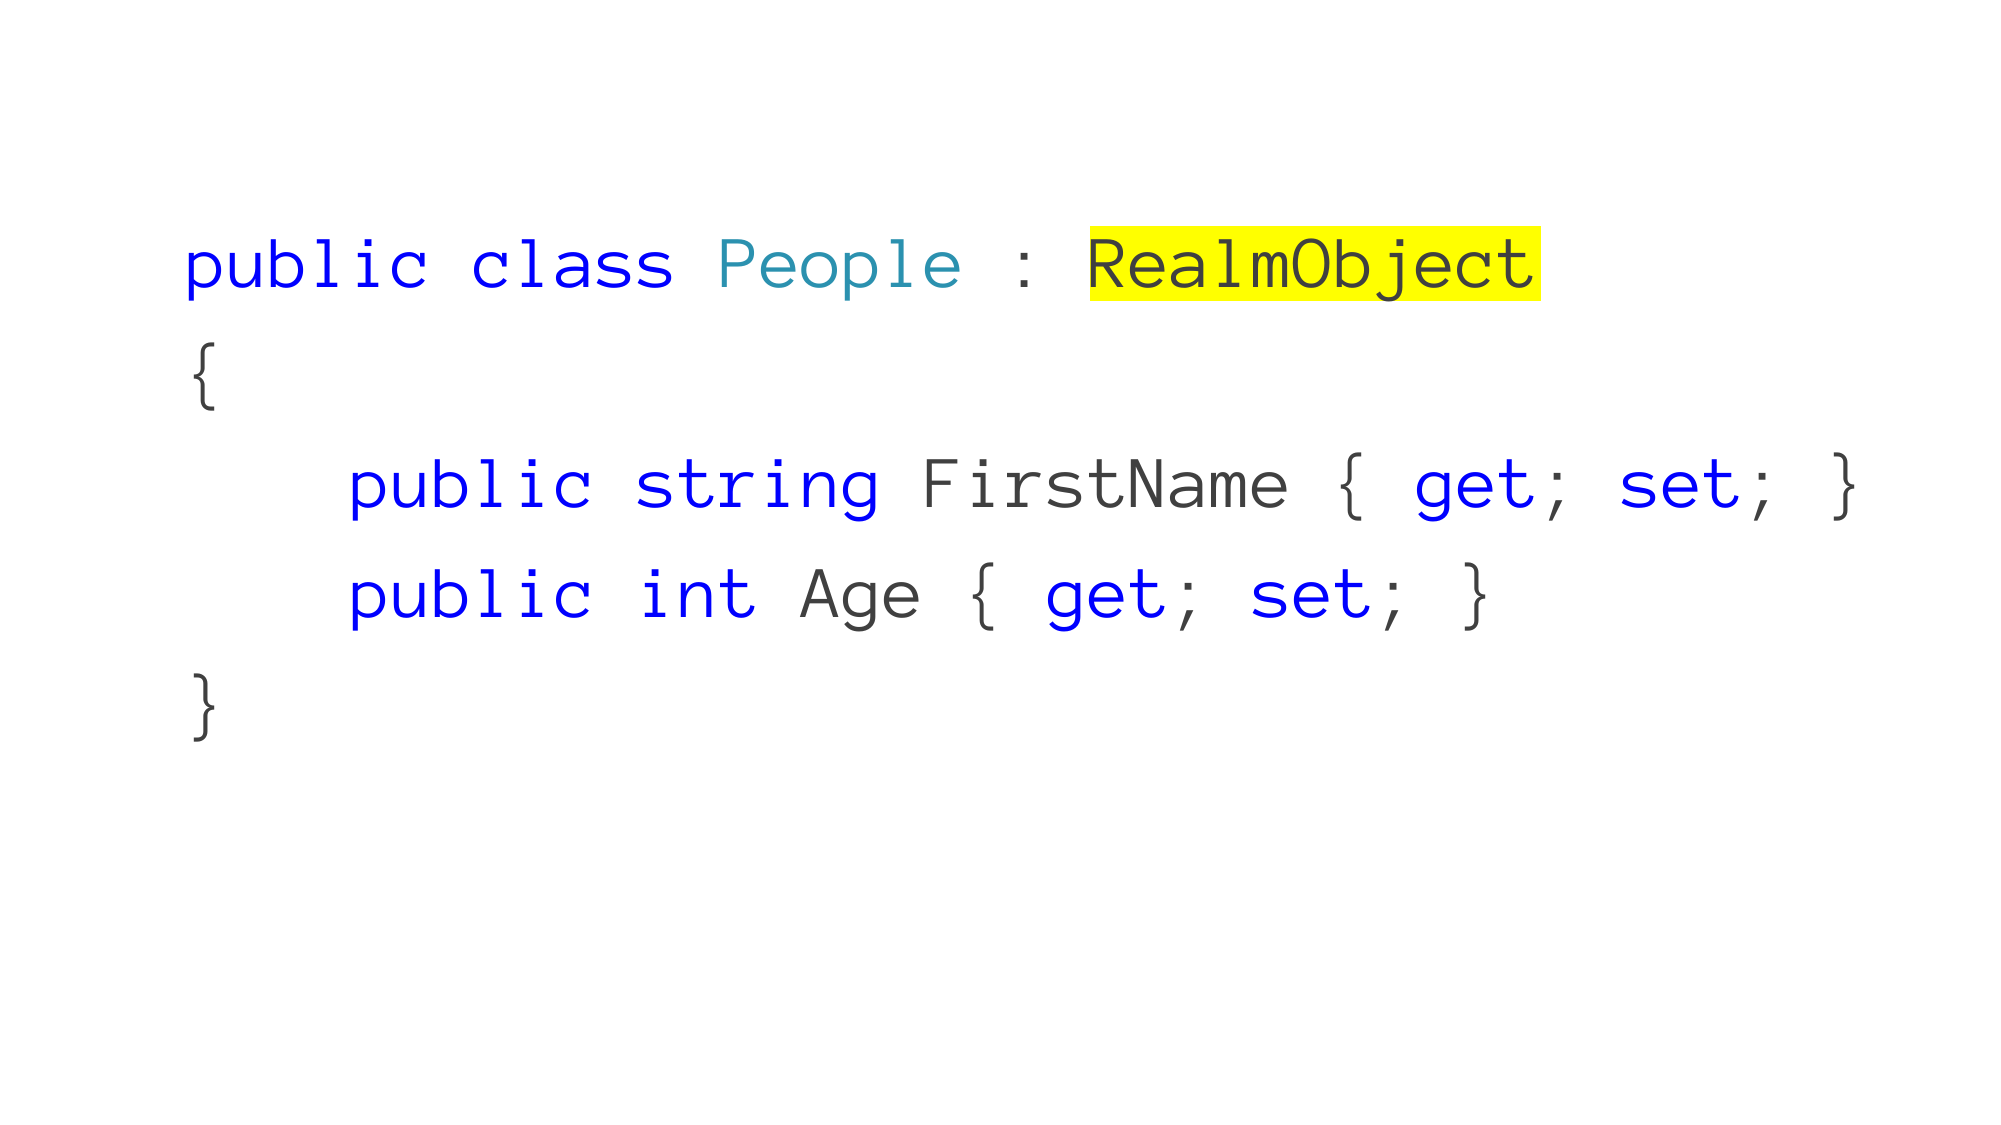

#
    public class People : RealmObject
    {
        public string FirstName { get; set; }
        public int Age { get; set; }
    }